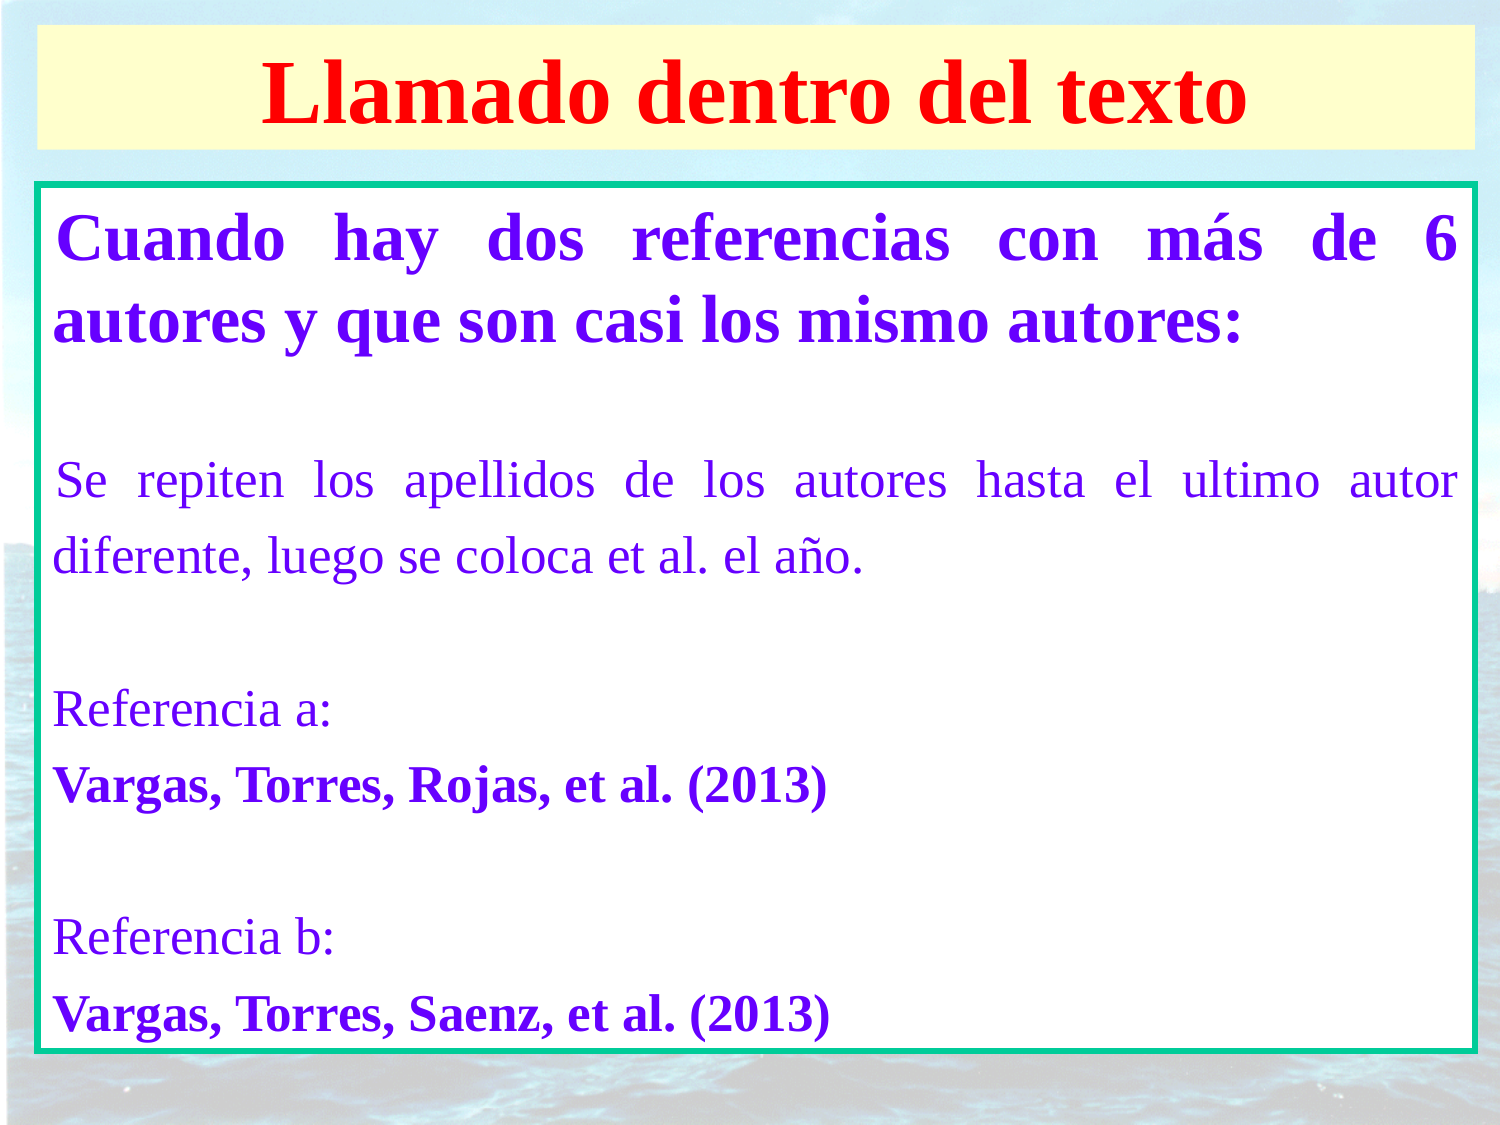

Llamado dentro del texto
Cuando hay dos referencias con más de 6 autores y que son casi los mismo autores:

Se repiten los apellidos de los autores hasta el ultimo autor diferente, luego se coloca et al. el año.

Referencia a:
Vargas, Torres, Rojas, et al. (2013)

Referencia b:
Vargas, Torres, Saenz, et al. (2013)